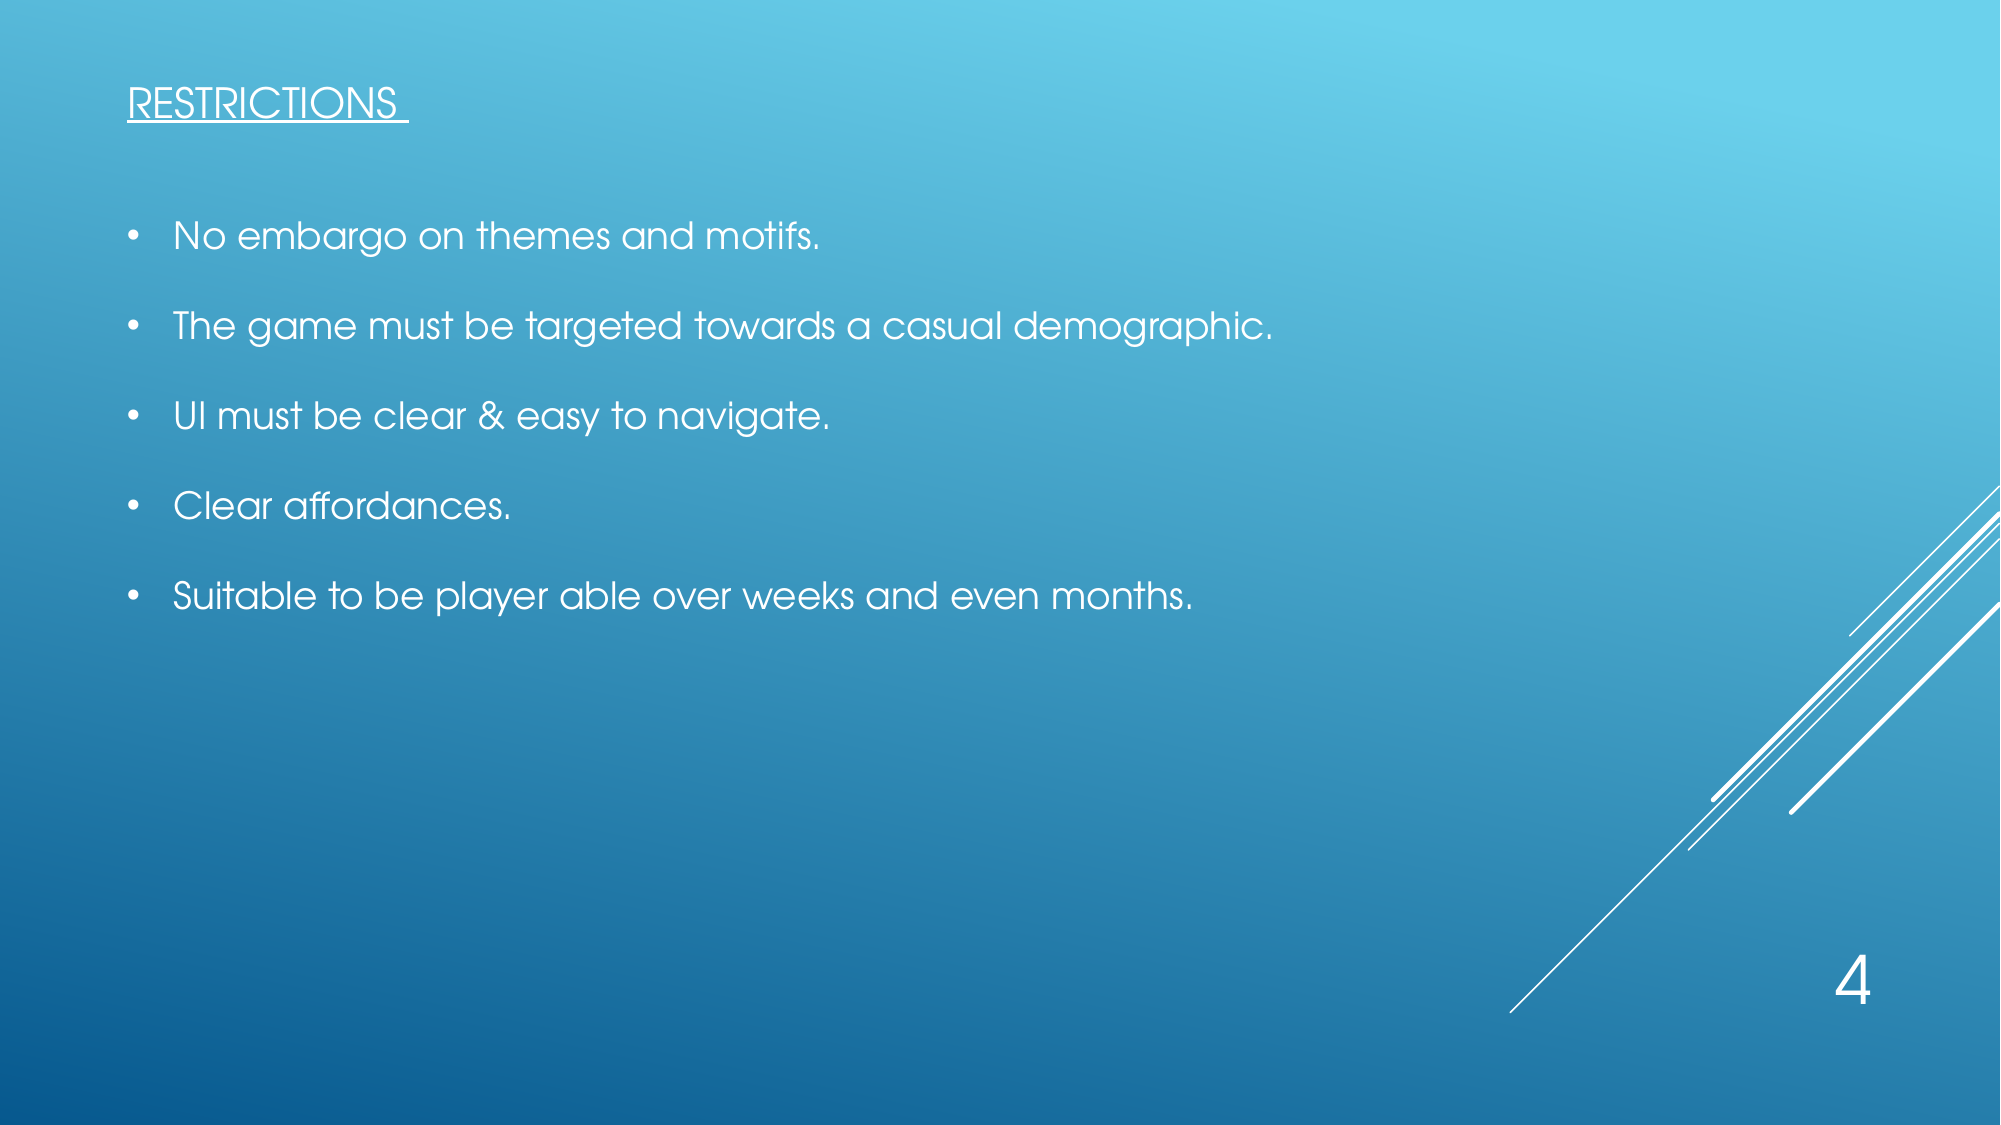

# Restrictions
No embargo on themes and motifs.

The game must be targeted towards a casual demographic.

UI must be clear & easy to navigate.

Clear affordances.

Suitable to be player able over weeks and even months.

4